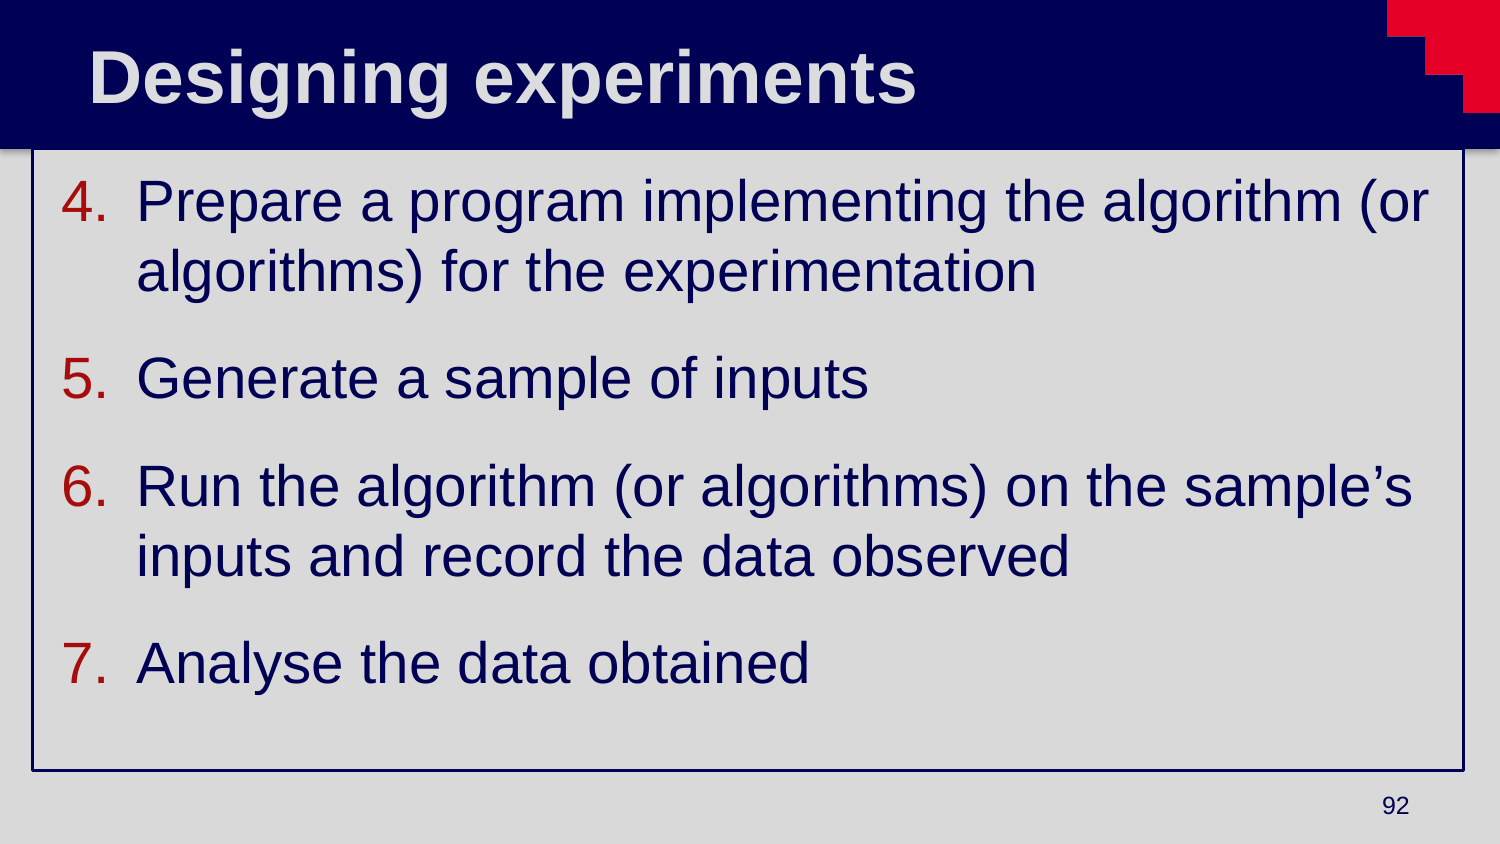

# Designing experiments
Prepare a program implementing the algorithm (or algorithms) for the experimentation
Generate a sample of inputs
Run the algorithm (or algorithms) on the sample’s inputs and record the data observed
Analyse the data obtained
92